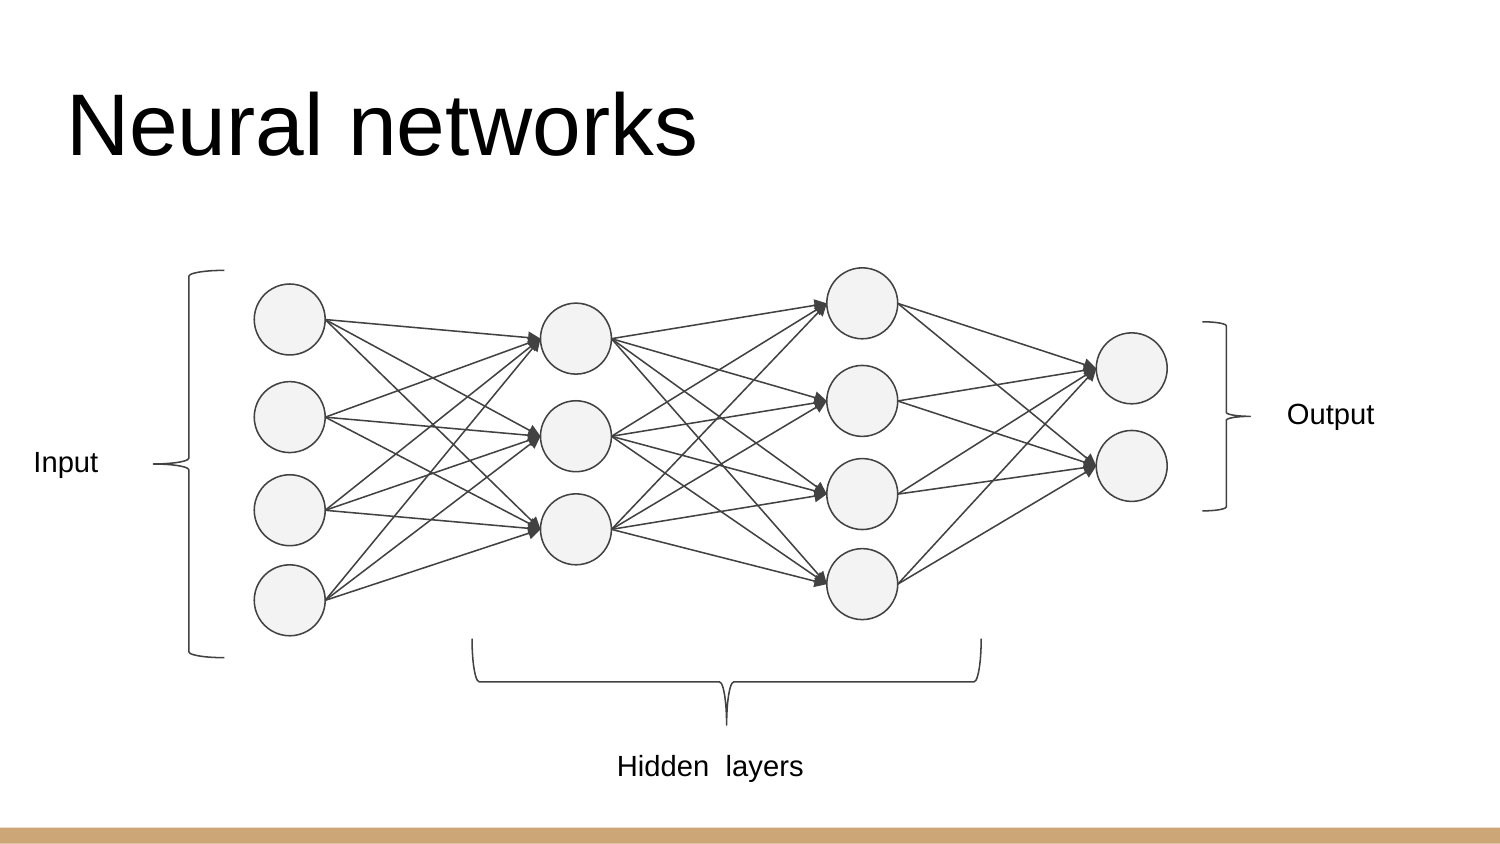

# Neural networks

Output

Input

Hidden  layers